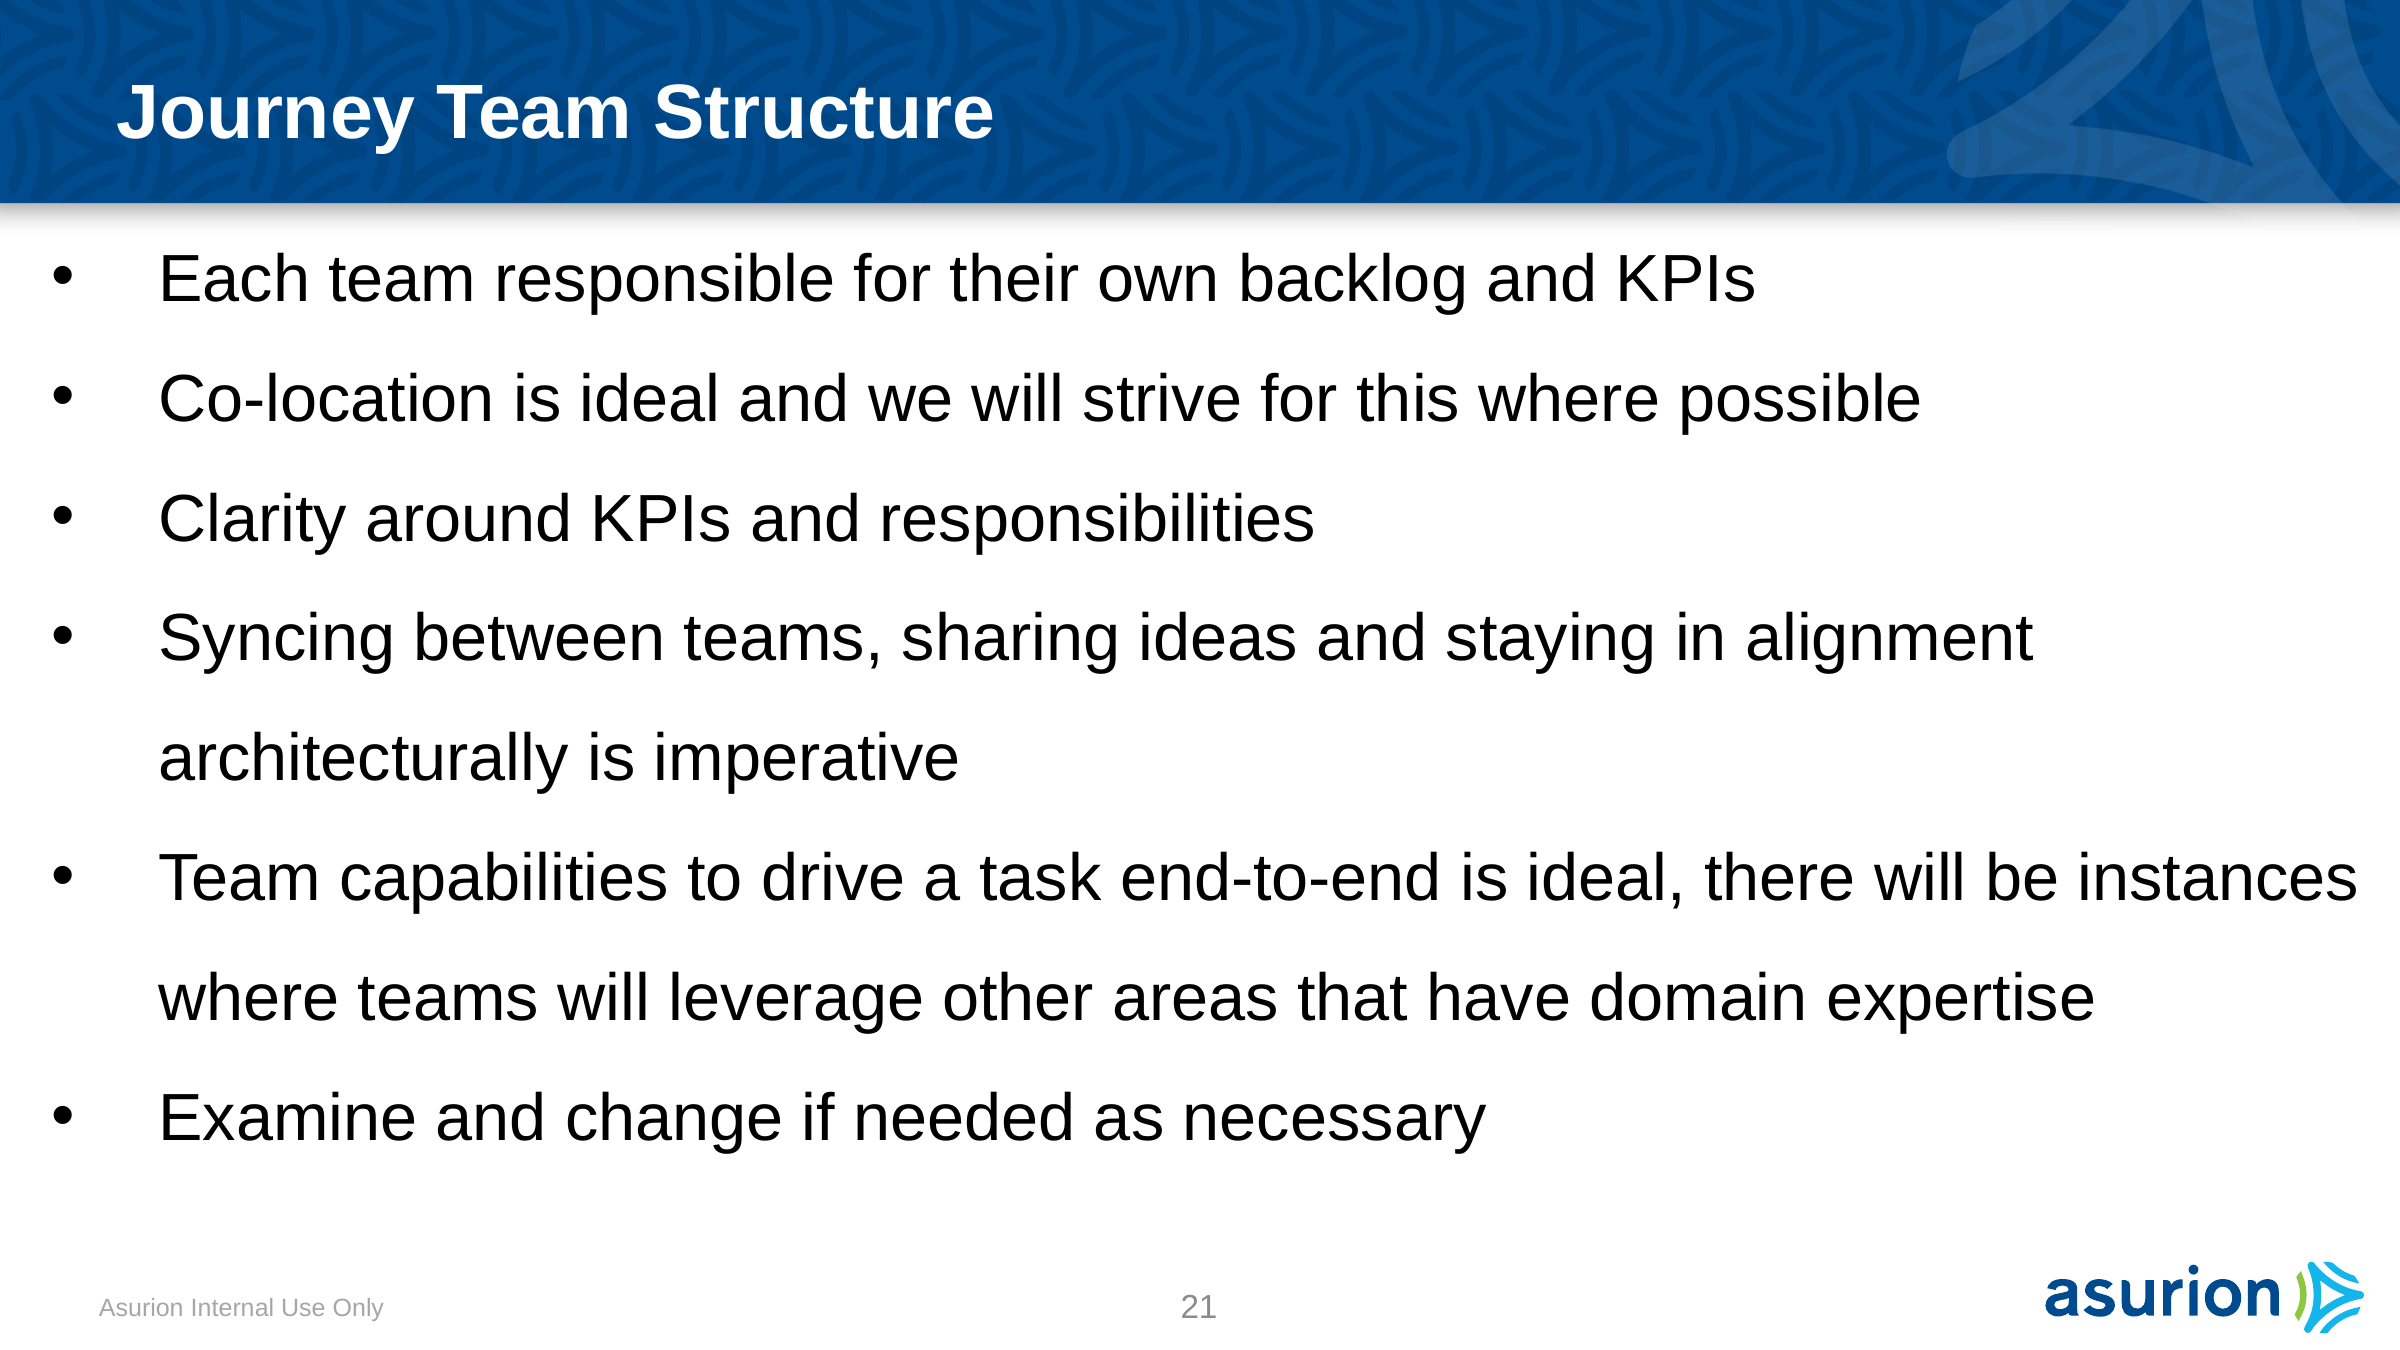

# Journey Team Structure
Each team responsible for their own backlog and KPIs
Co-location is ideal and we will strive for this where possible
Clarity around KPIs and responsibilities
Syncing between teams, sharing ideas and staying in alignment architecturally is imperative
Team capabilities to drive a task end-to-end is ideal, there will be instances where teams will leverage other areas that have domain expertise
Examine and change if needed as necessary